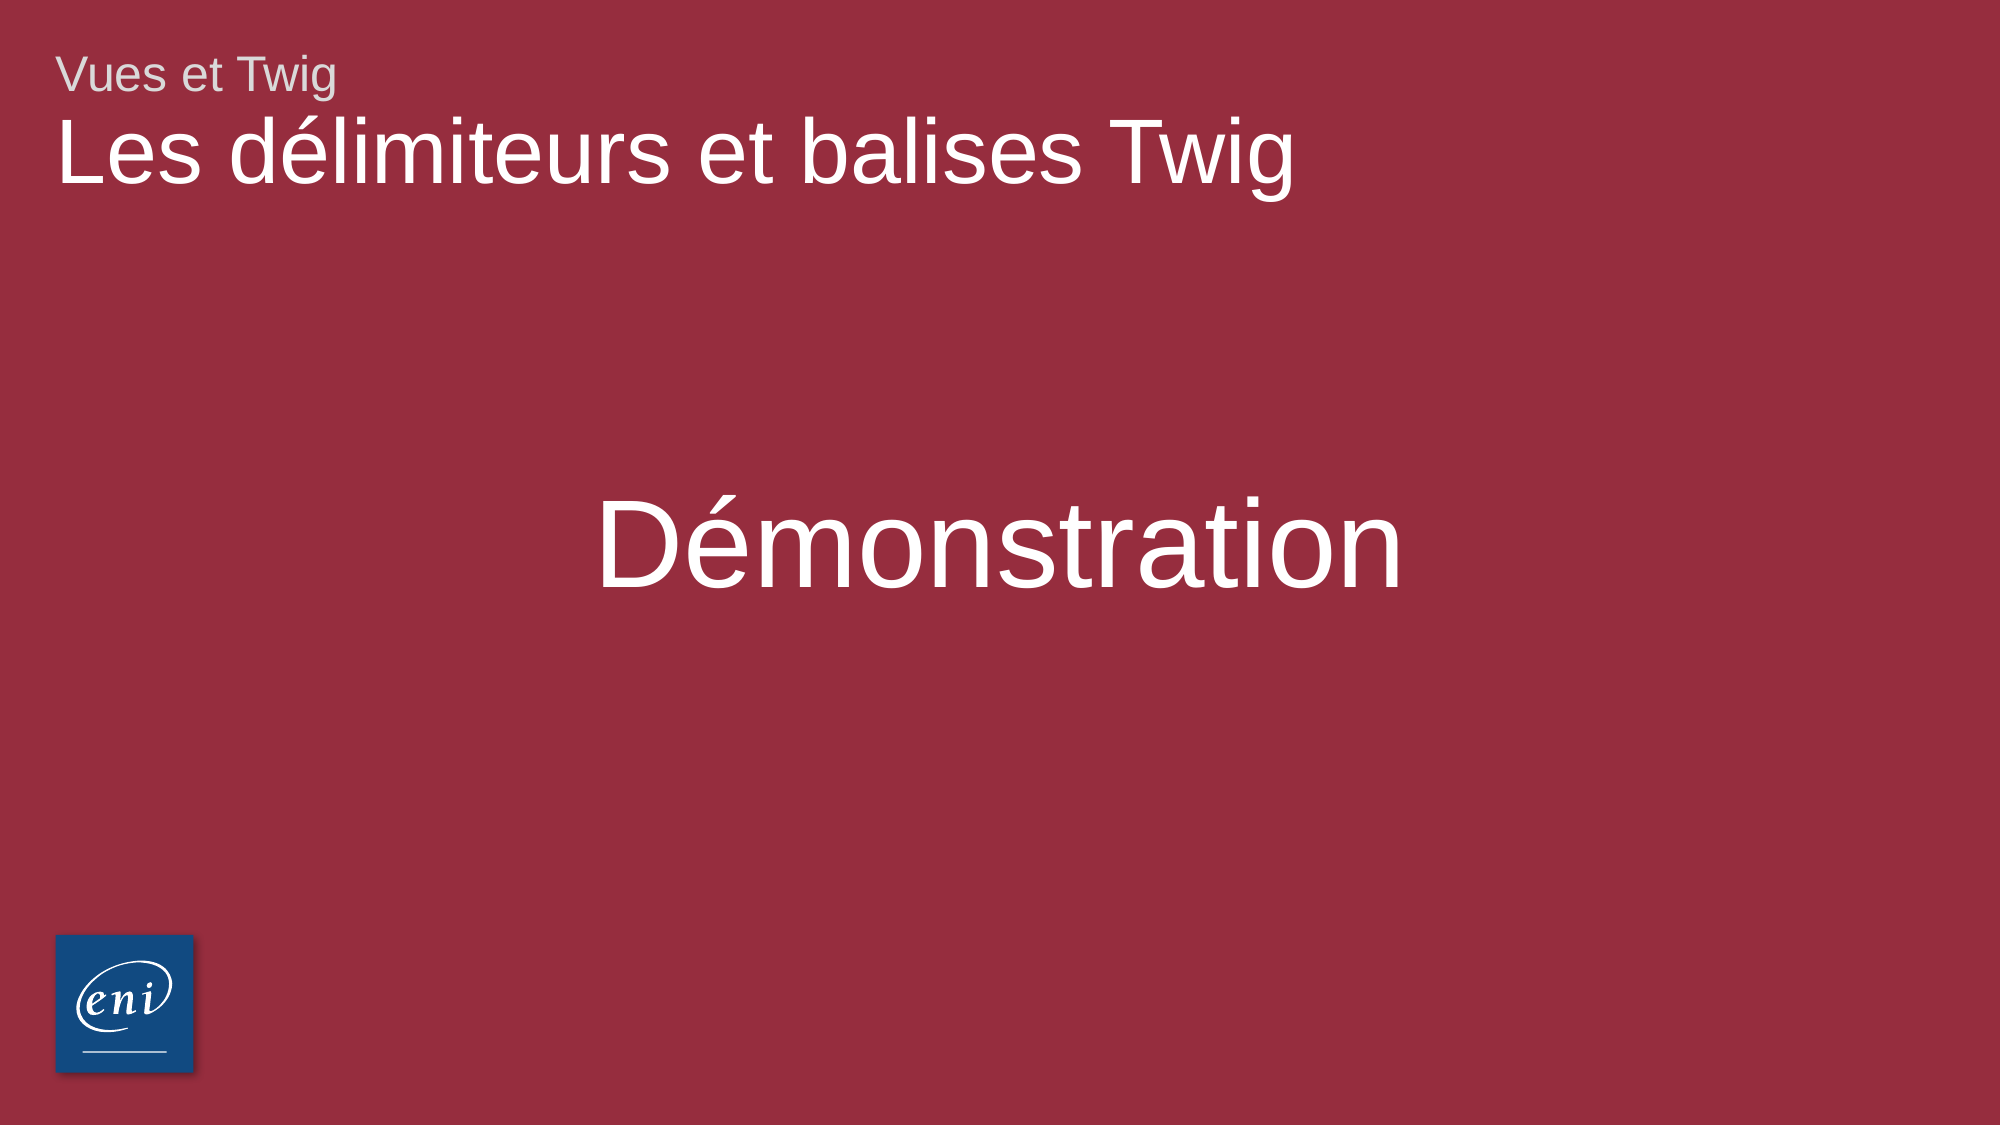

Vues et Twig
# Les délimiteurs et balises Twig